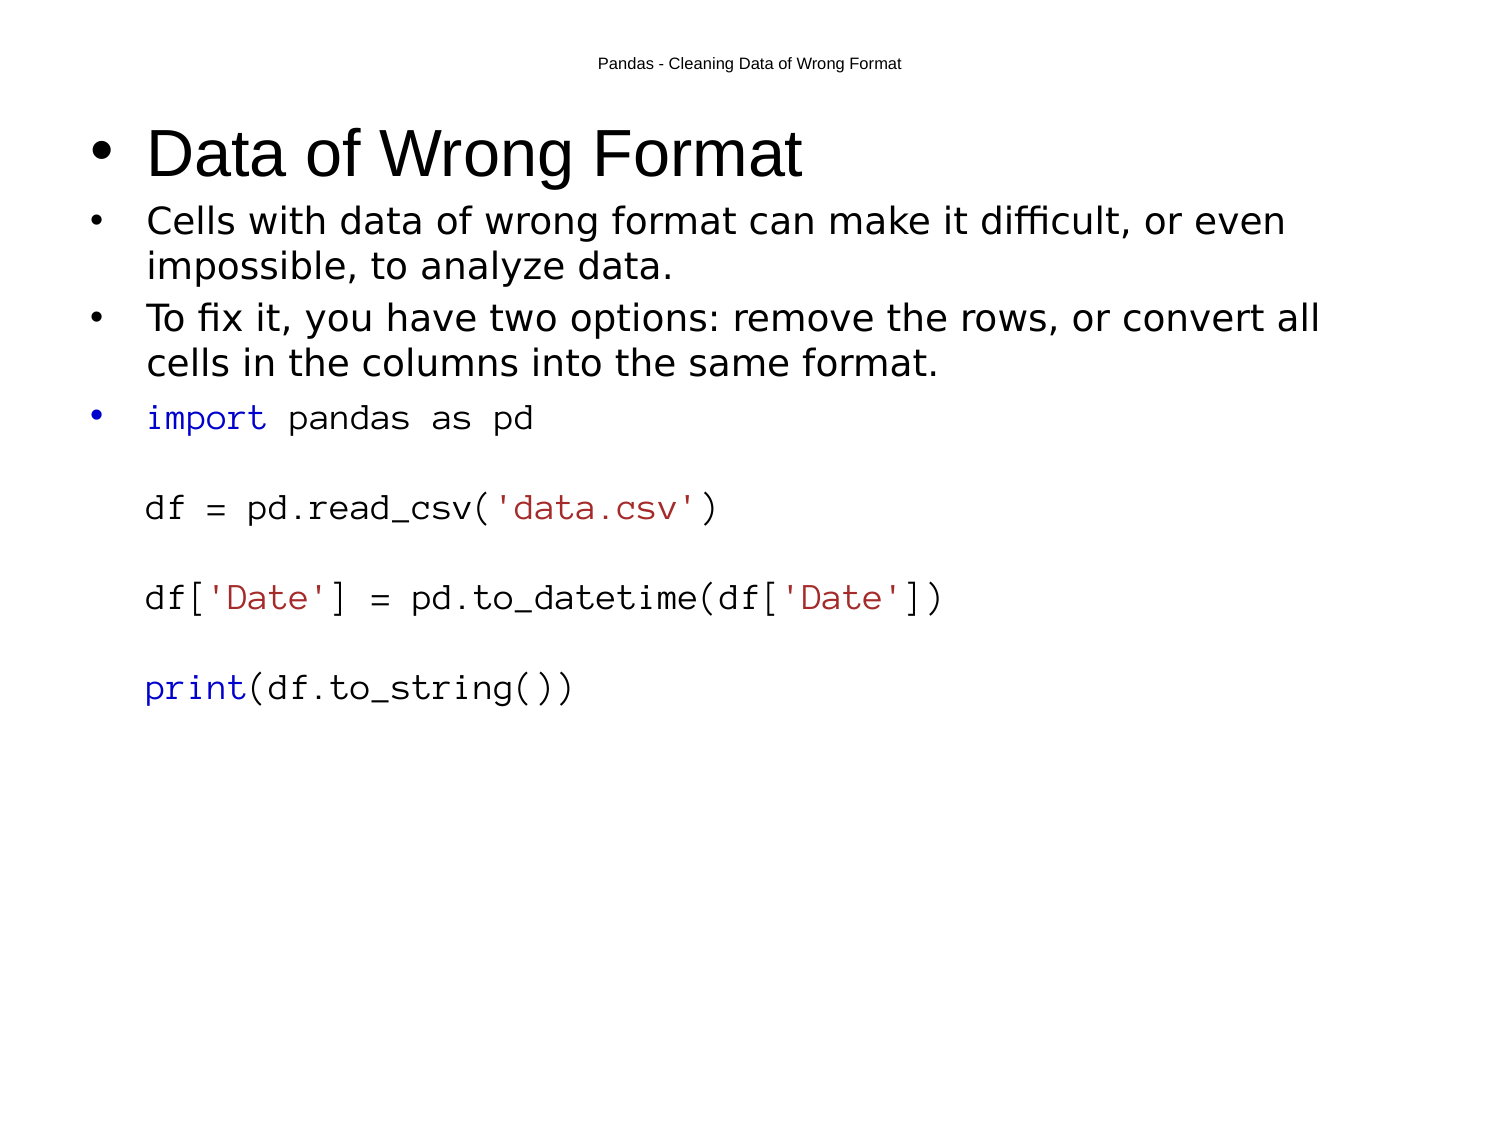

# Pandas - Cleaning Data of Wrong Format
Data of Wrong Format
Cells with data of wrong format can make it difficult, or even impossible, to analyze data.
To fix it, you have two options: remove the rows, or convert all cells in the columns into the same format.
import pandas as pd
df = pd.read_csv('data.csv')
df['Date'] = pd.to_datetime(df['Date'])
print(df.to_string())